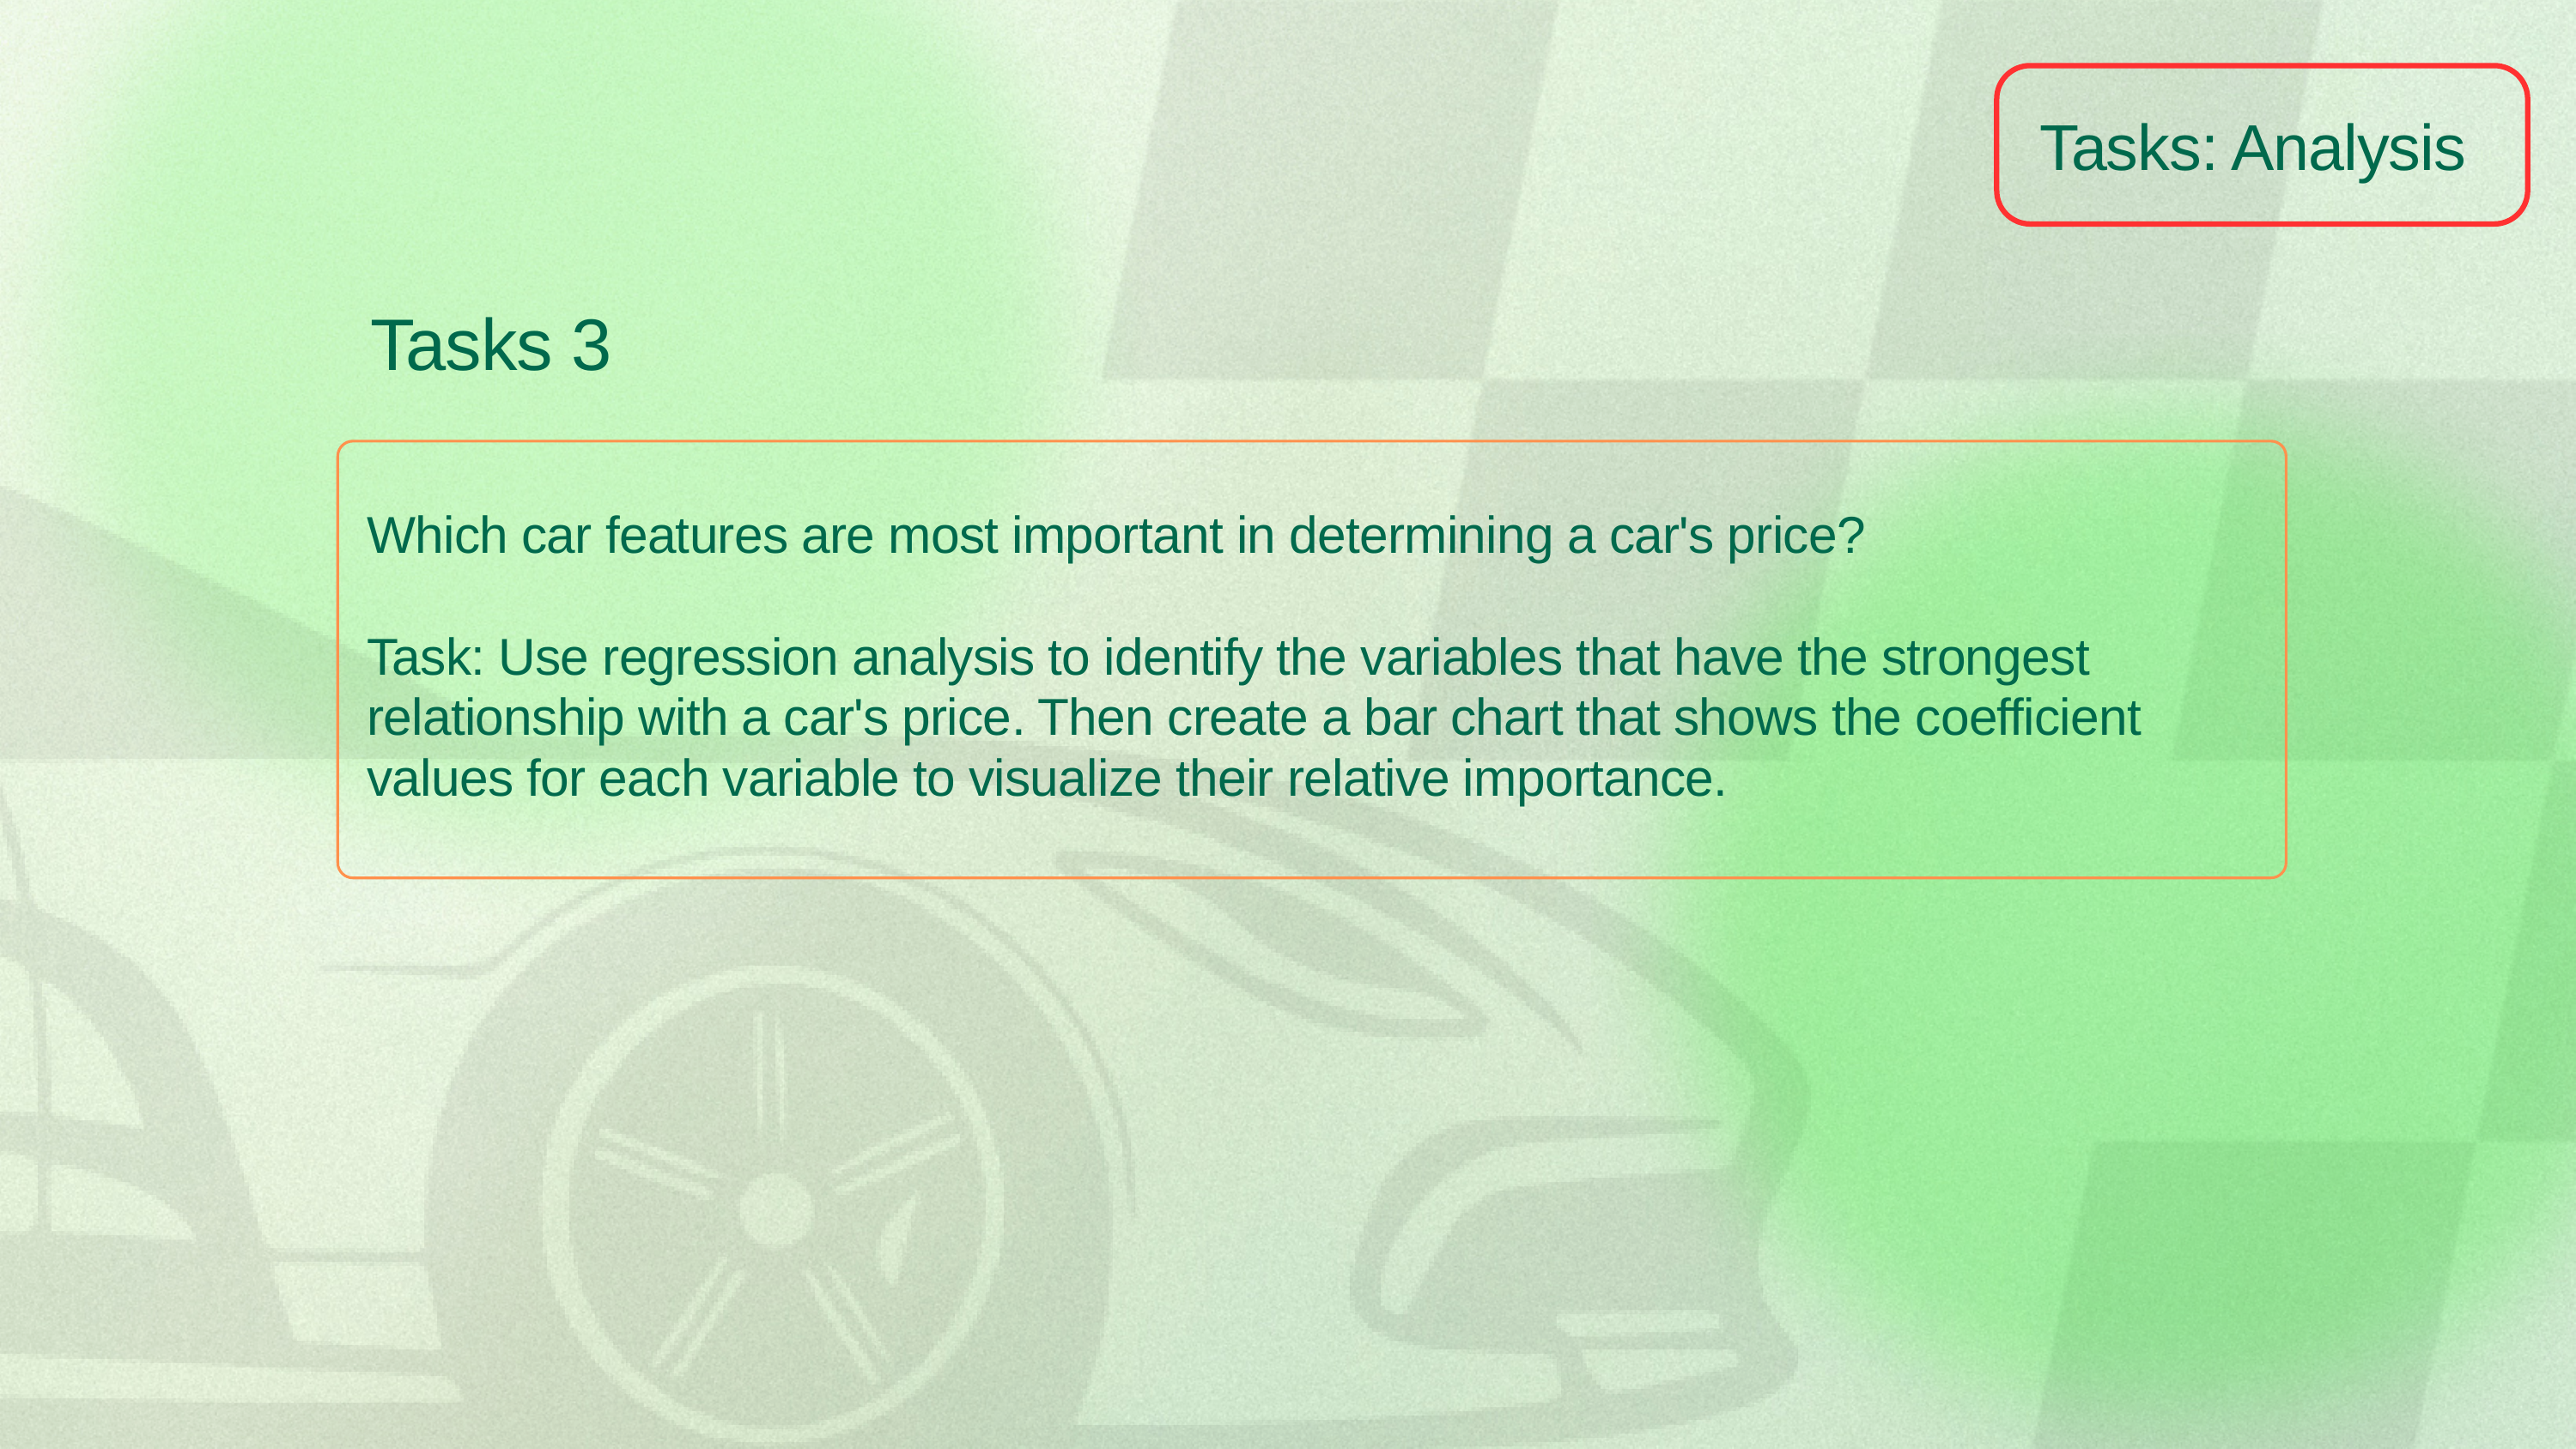

Tasks: Analysis
Tasks 3

Which car features are most important in determining a car's price?

Task: Use regression analysis to identify the variables that have the strongest relationship with a car's price. Then create a bar chart that shows the coefficient values for each variable to visualize their relative importance.